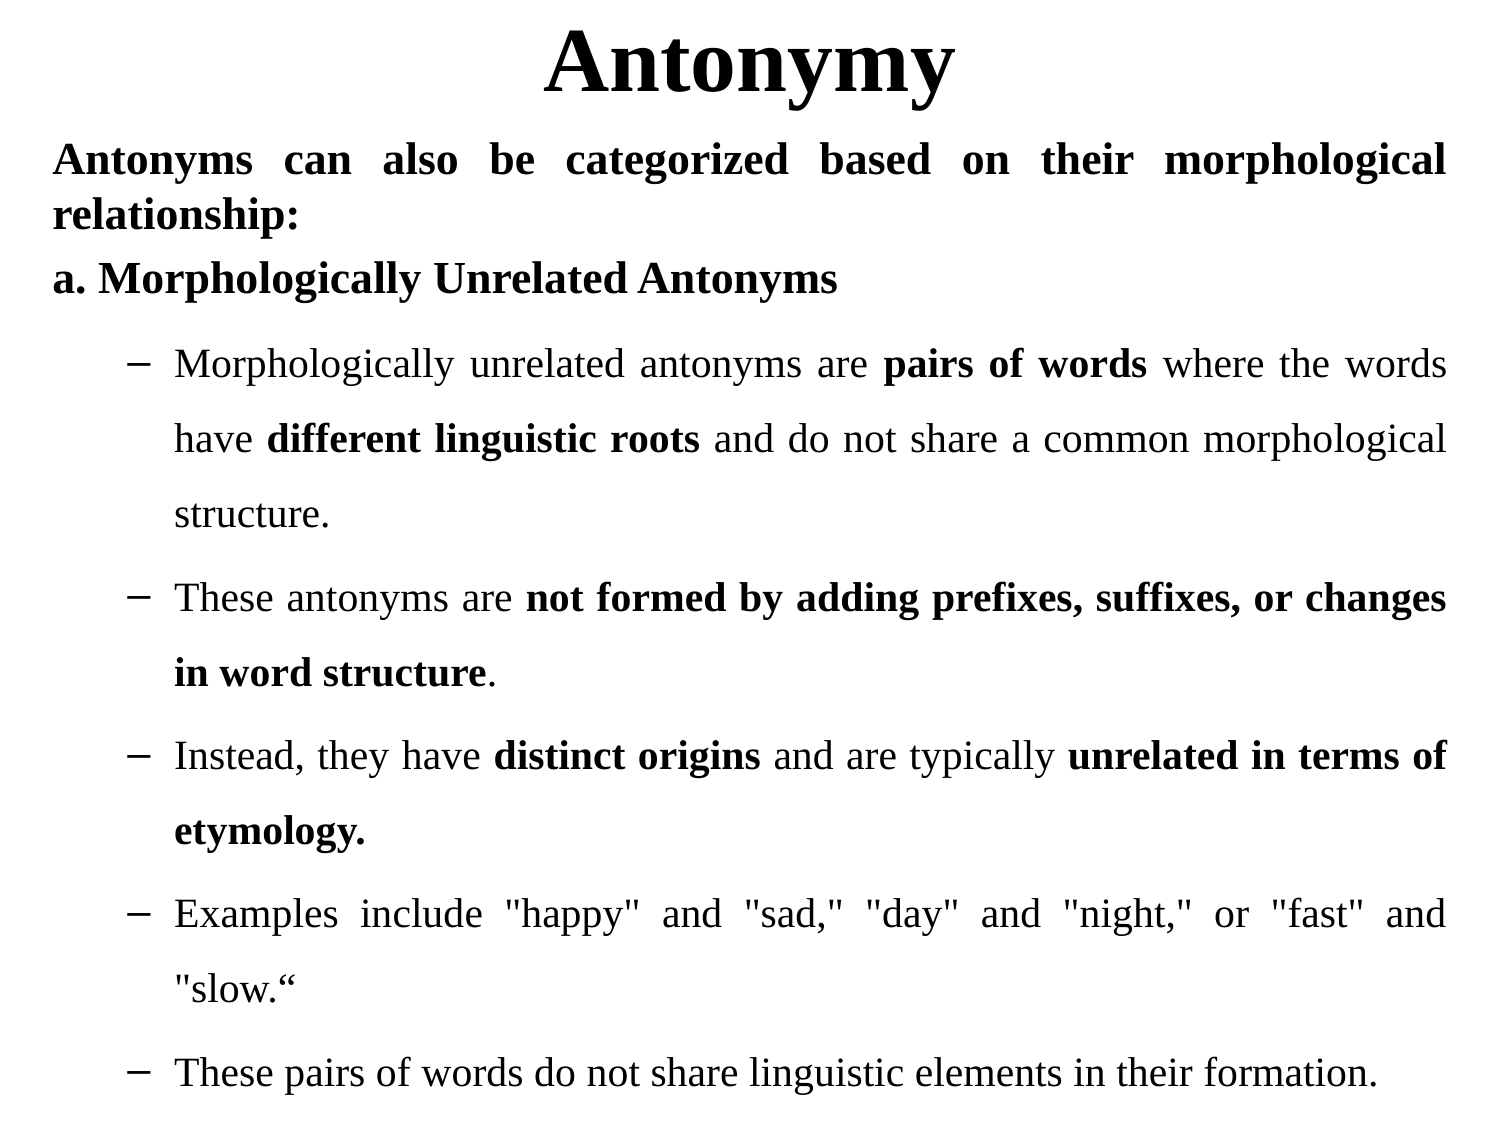

# Antonymy
Antonyms can also be categorized based on their morphological relationship:
a. Morphologically Unrelated Antonyms
Morphologically unrelated antonyms are pairs of words where the words have different linguistic roots and do not share a common morphological structure.
These antonyms are not formed by adding prefixes, suffixes, or changes in word structure.
Instead, they have distinct origins and are typically unrelated in terms of etymology.
Examples include "happy" and "sad," "day" and "night," or "fast" and "slow.“
These pairs of words do not share linguistic elements in their formation.